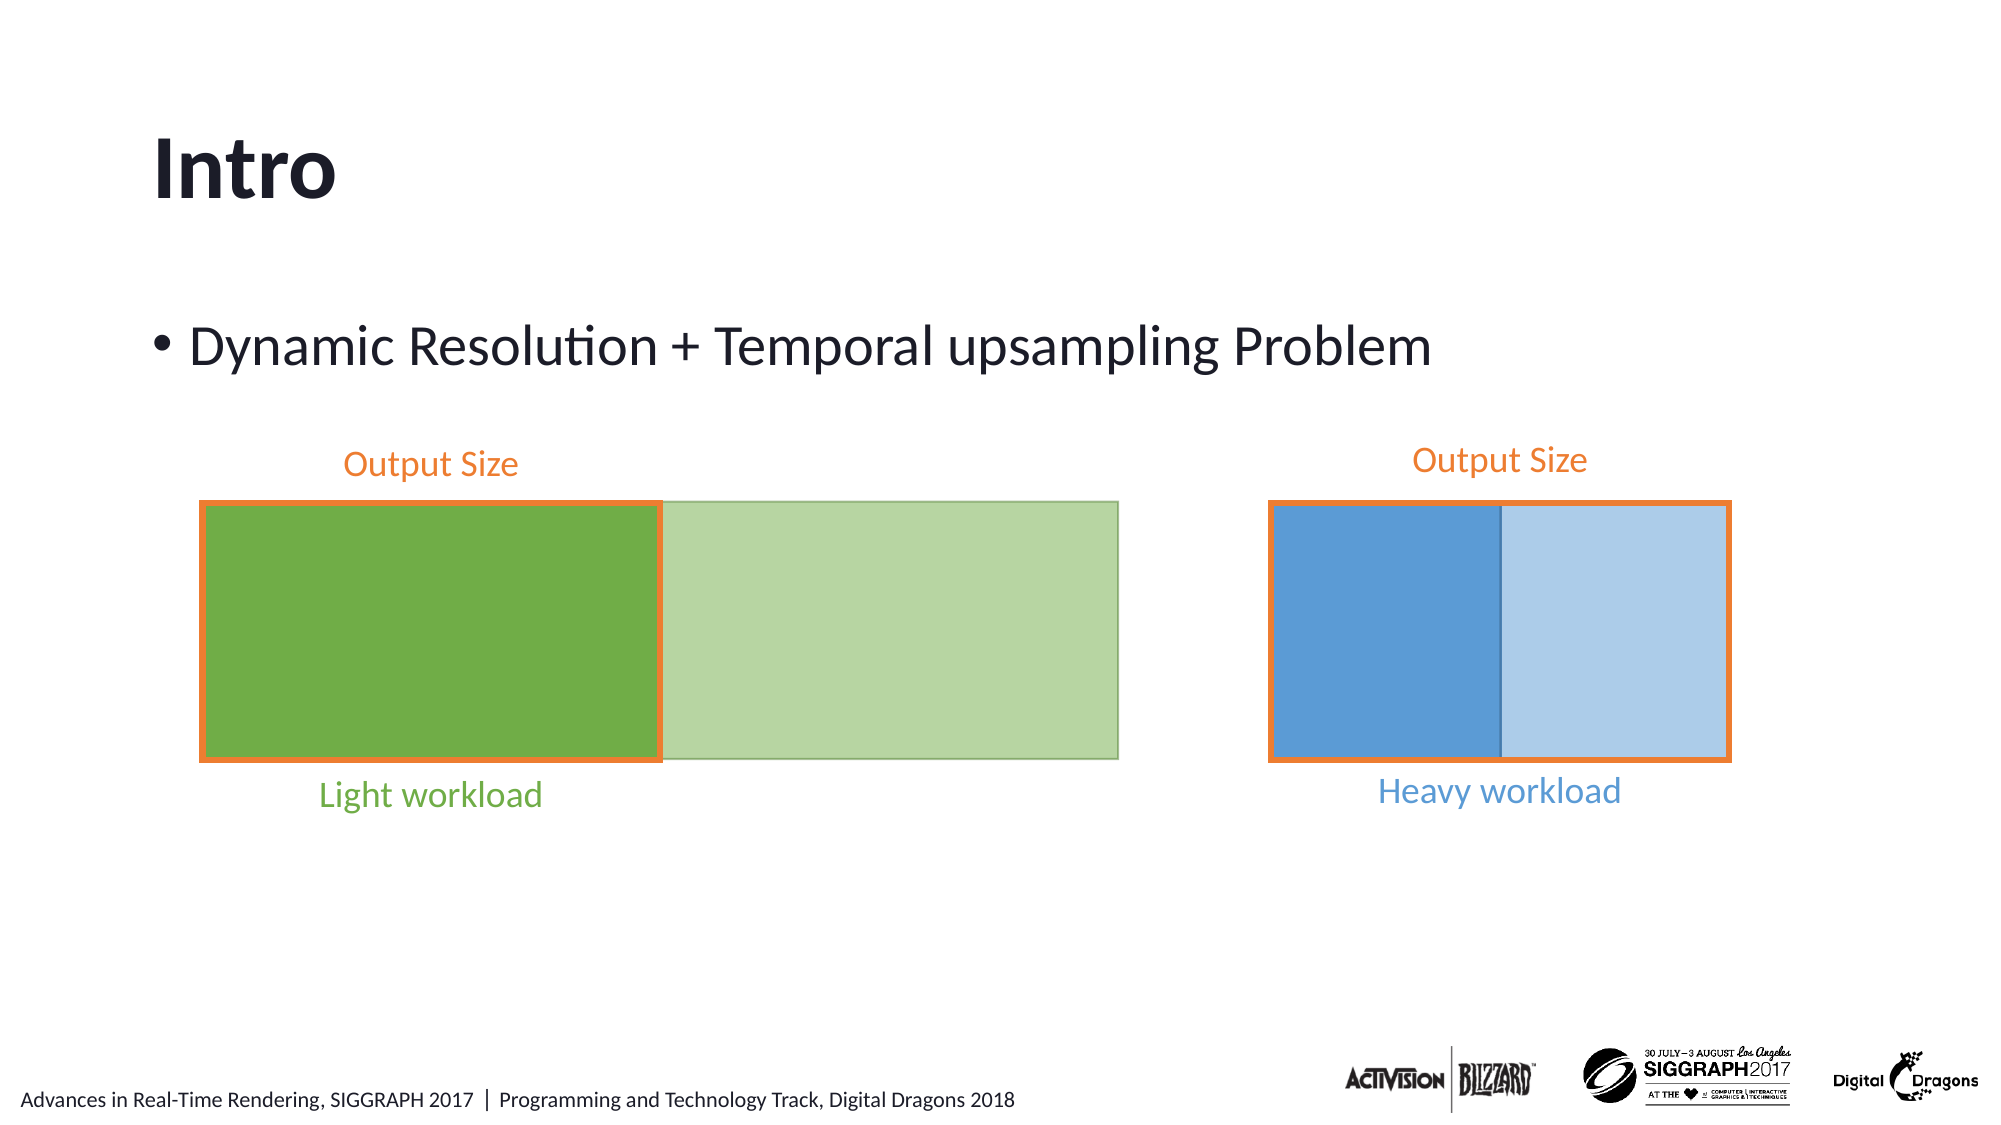

# Intro
Dynamic Resolution + Temporal upsampling Problem

Output Size
Output Size

Heavy workload
Light workload